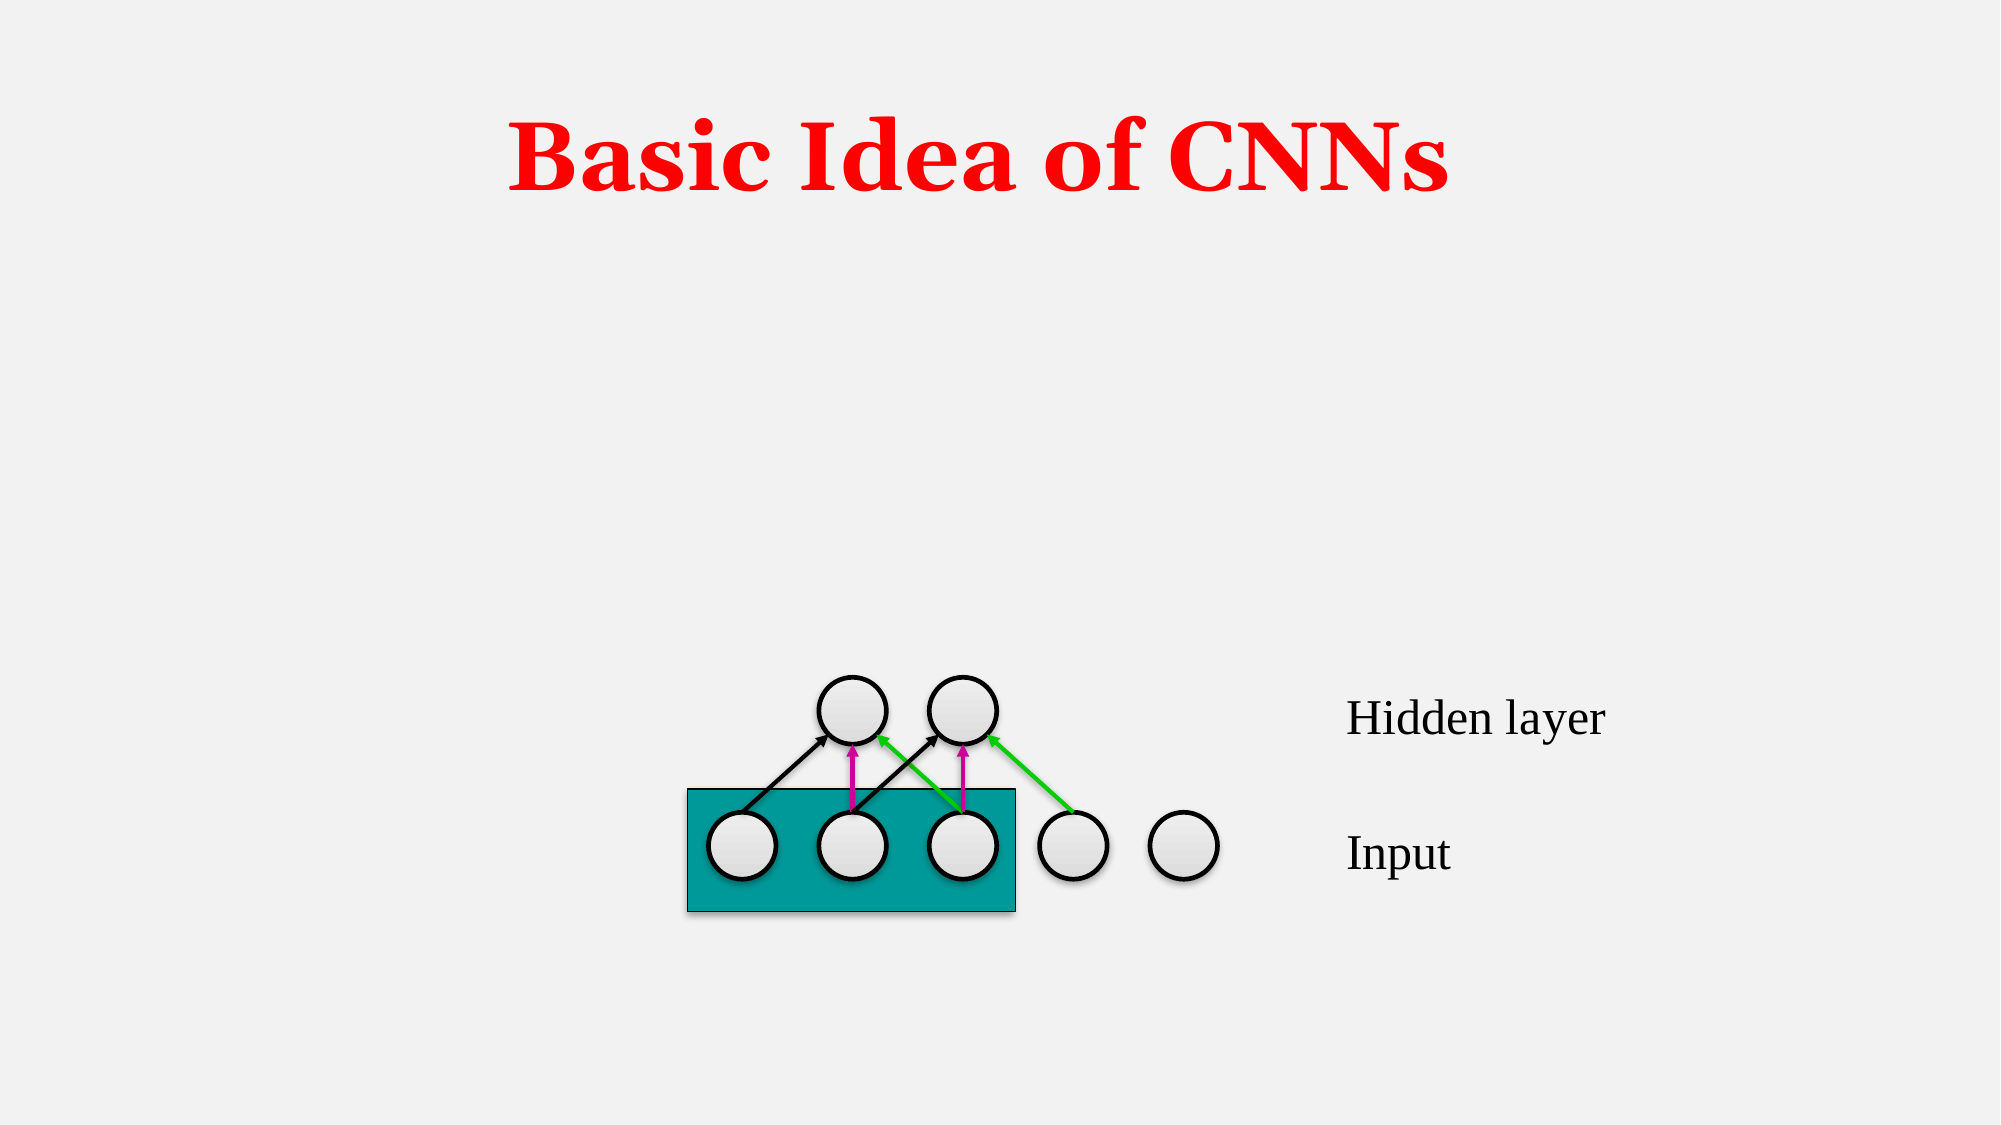

# Basic Idea of CNNs

Hidden layer

Input